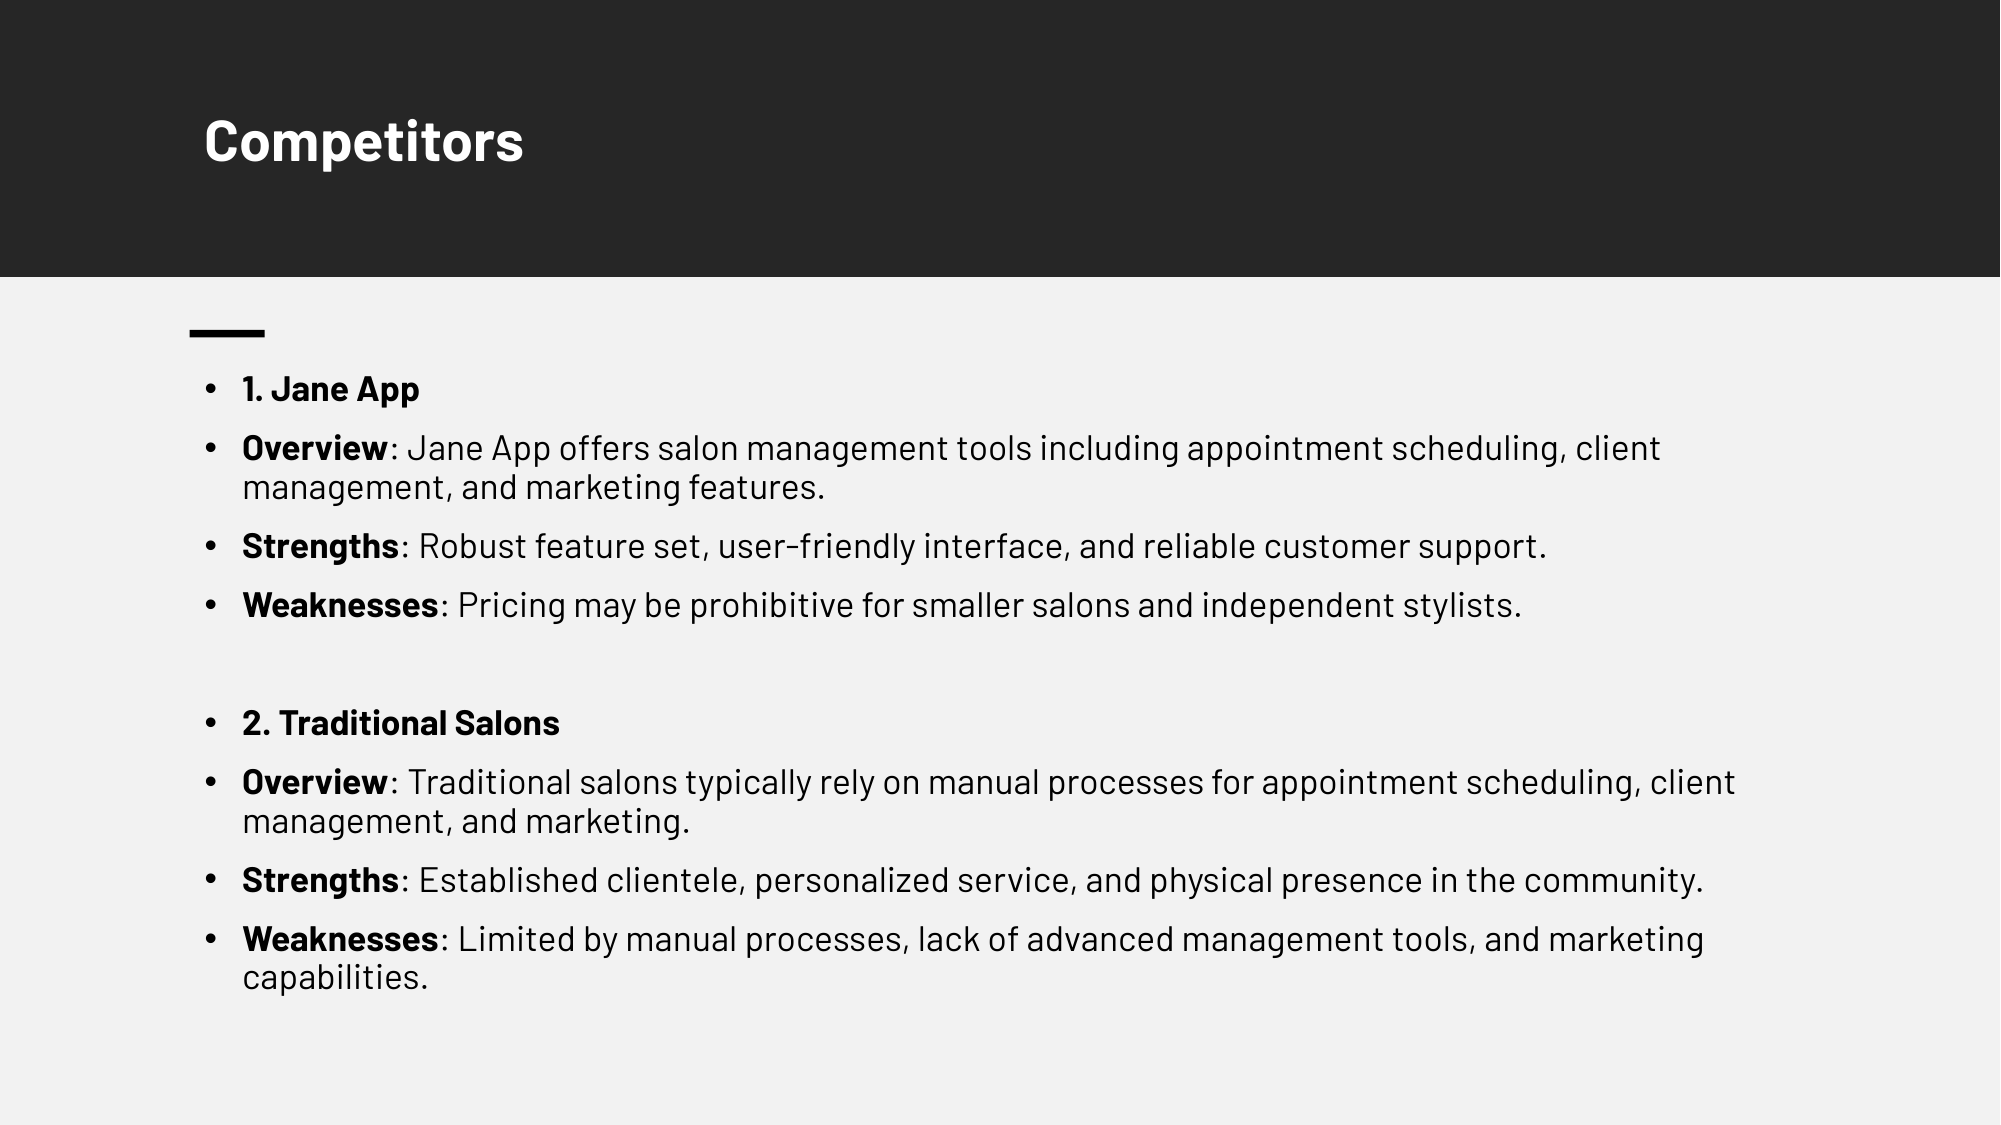

# Competitors

1. Jane App
Overview: Jane App offers salon management tools including appointment scheduling, client management, and marketing features.
Strengths: Robust feature set, user-friendly interface, and reliable customer support.
Weaknesses: Pricing may be prohibitive for smaller salons and independent stylists.

2. Traditional Salons
Overview: Traditional salons typically rely on manual processes for appointment scheduling, client management, and marketing.
Strengths: Established clientele, personalized service, and physical presence in the community.
Weaknesses: Limited by manual processes, lack of advanced management tools, and marketing capabilities.